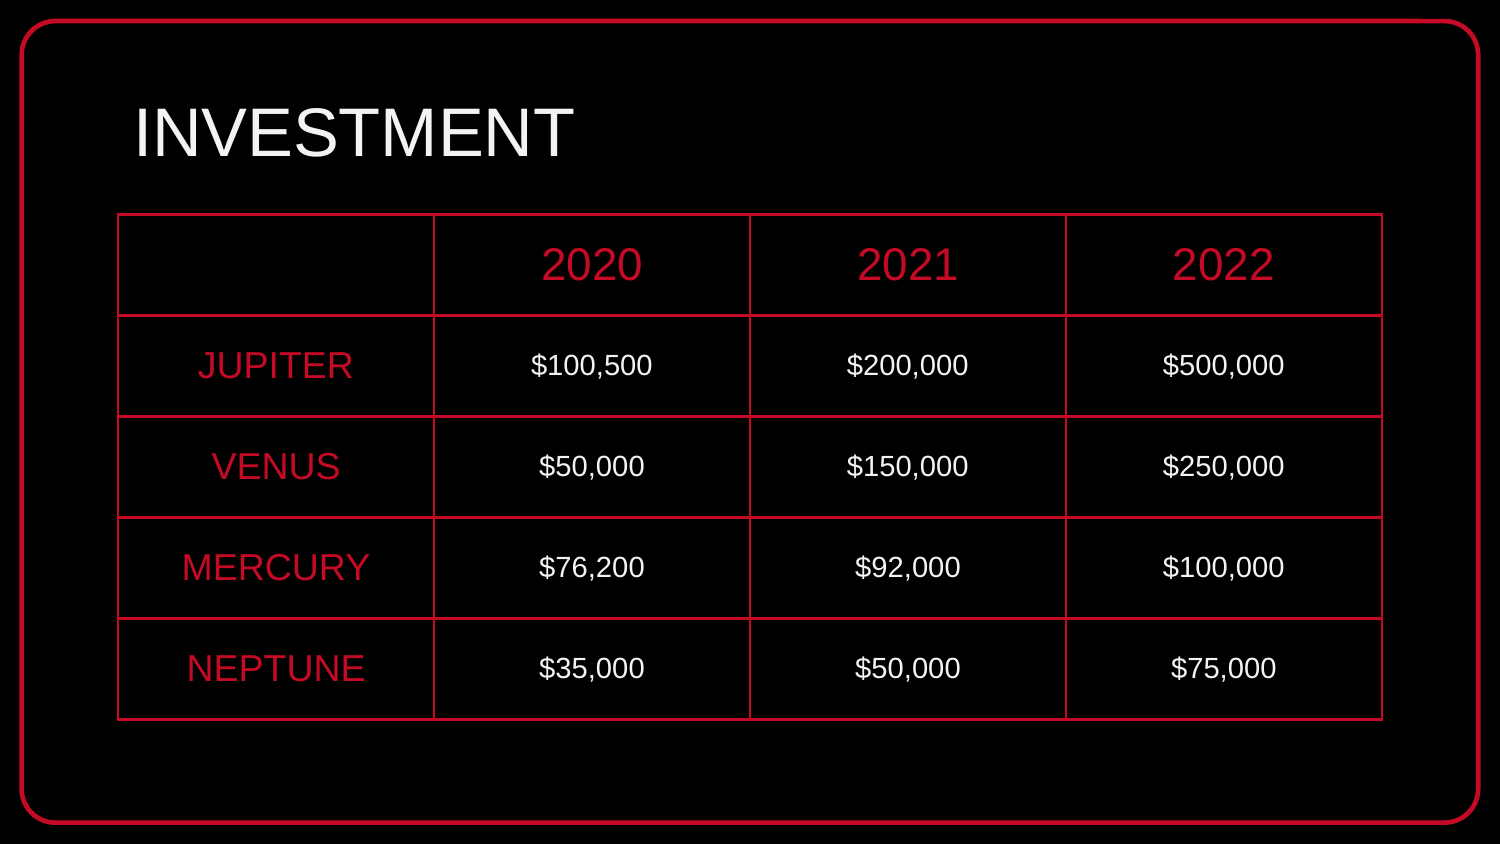

0024
# INVESTMENT
|  | 2020 | 2021 | 2022 |
| --- | --- | --- | --- |
| JUPITER | $100,500 | $200,000 | $500,000 |
| VENUS | $50,000 | $150,000 | $250,000 |
| MERCURY | $76,200 | $92,000 | $100,000 |
| NEPTUNE | $35,000 | $50,000 | $75,000 |